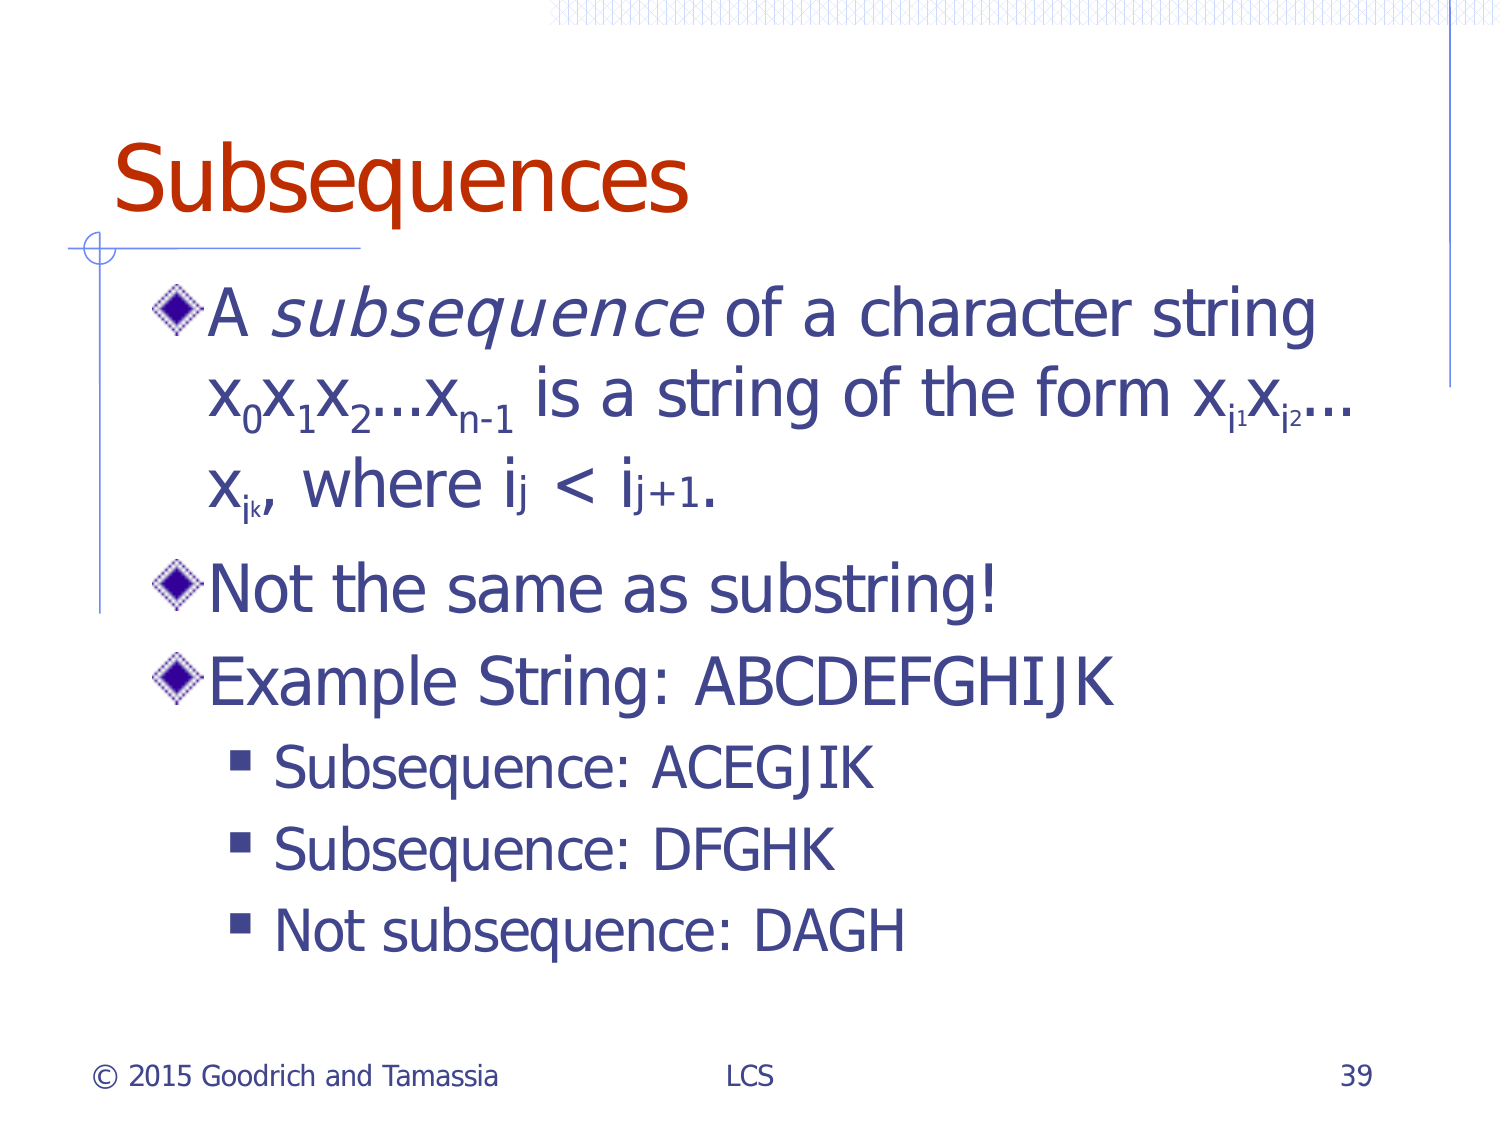

# Subsequences
A subsequence of a character string x0x1x2…xn-1 is a string of the form xi1xi2…xik, where ij < ij+1.
Not the same as substring!
Example String: ABCDEFGHIJK
Subsequence: ACEGJIK
Subsequence: DFGHK
Not subsequence: DAGH
LCS
39